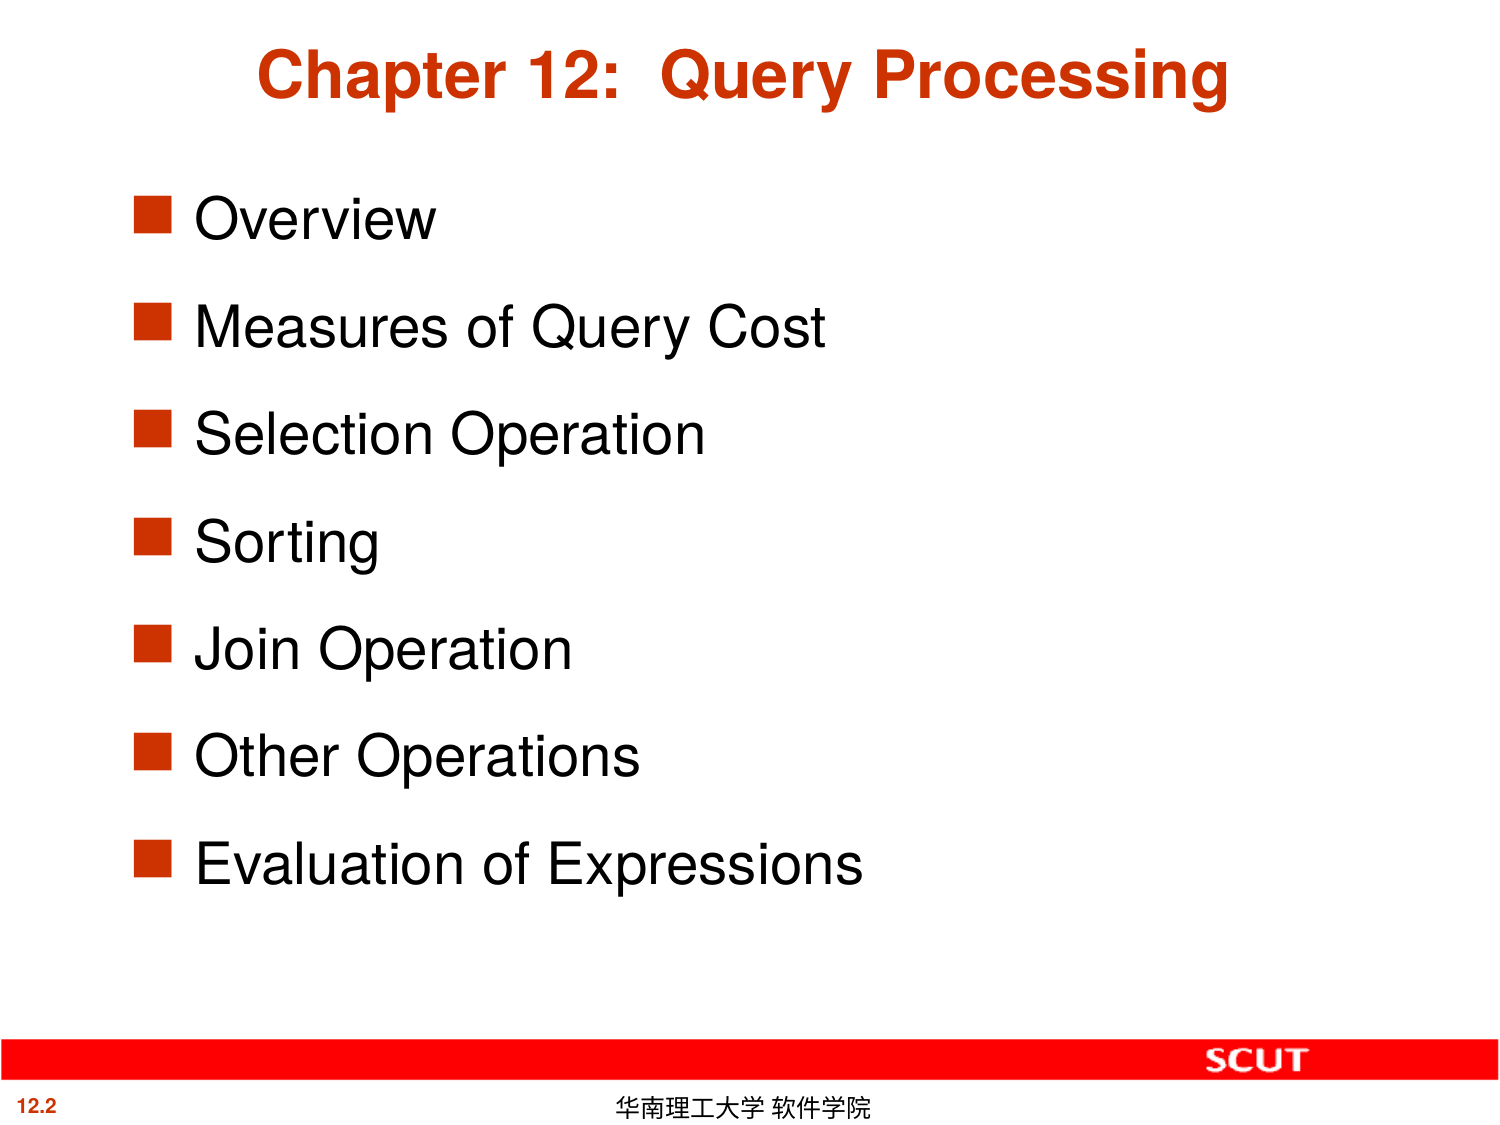

# Chapter 12:  Query Processing
Overview
Measures of Query Cost
Selection Operation
Sorting
Join Operation
Other Operations
Evaluation of Expressions